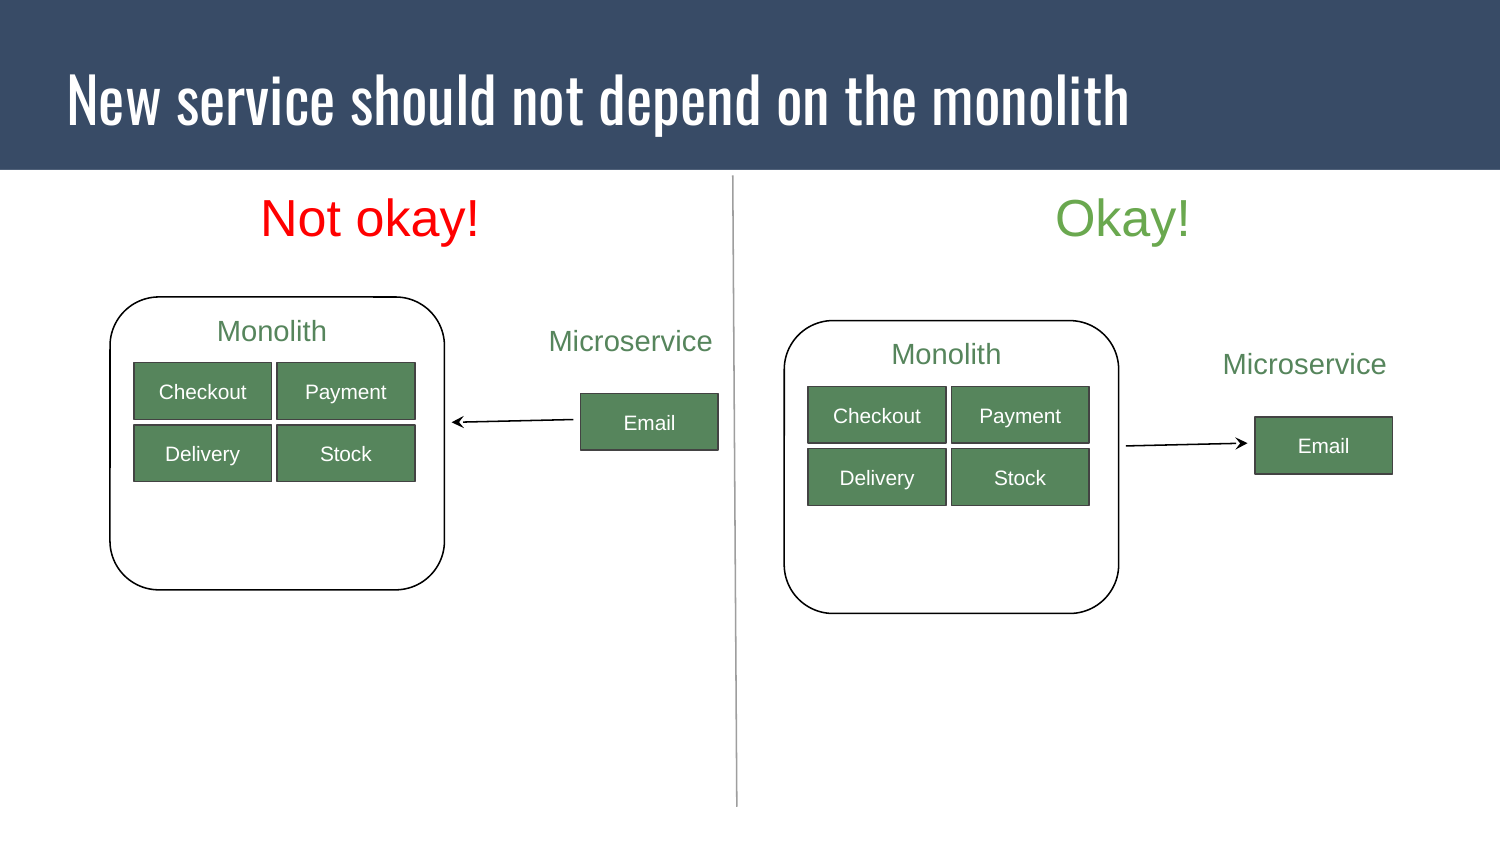

# New service should not depend on the monolith

Not okay!
Okay!

Monolith
Microservice

Monolith
Microservice
Checkout
Payment
Checkout
Payment
Email
Email
Delivery
Stock
Delivery
Stock